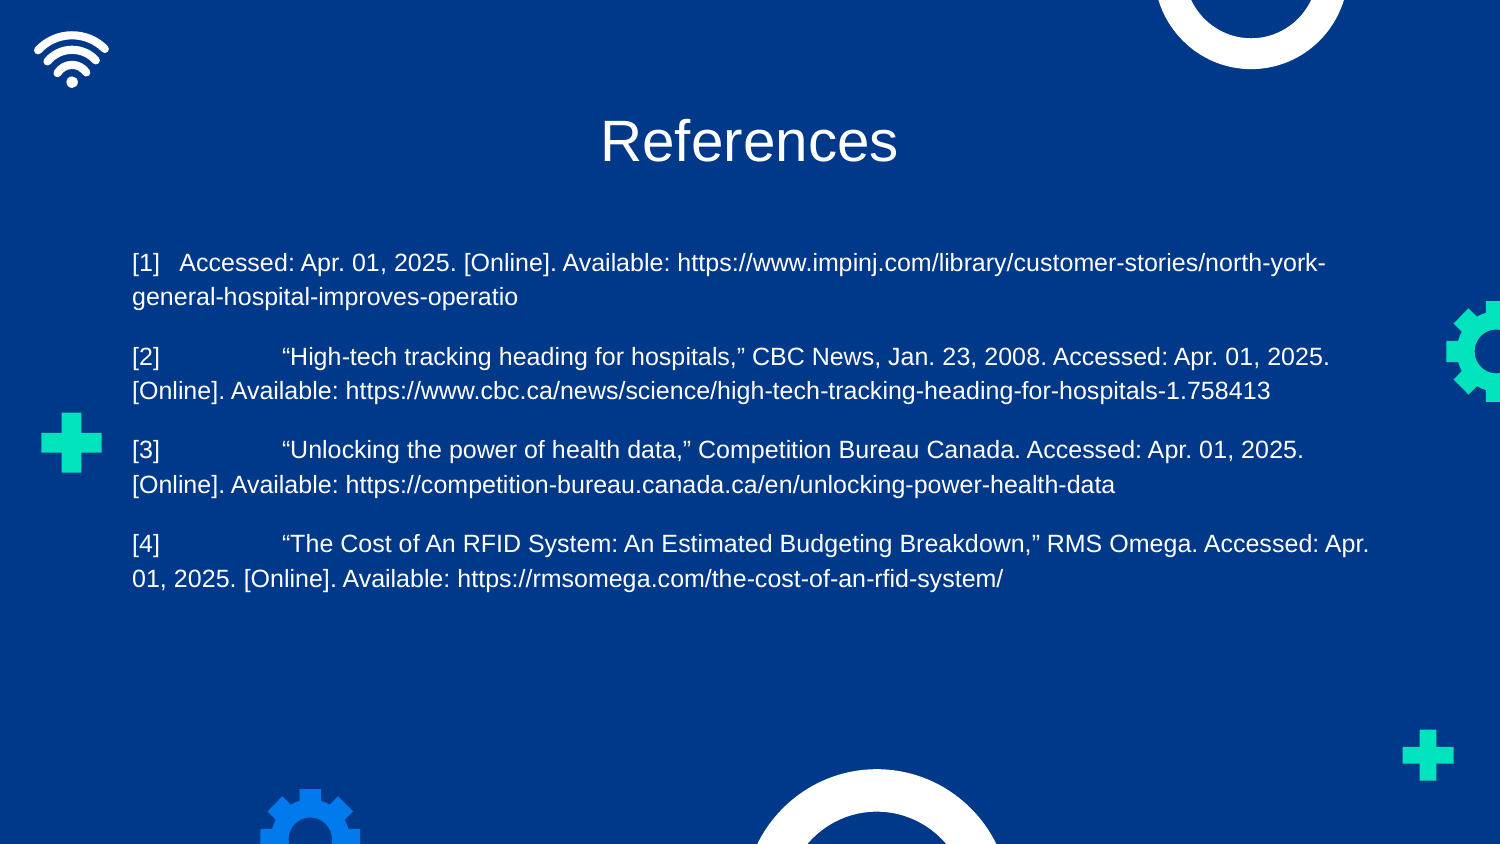

# References

[1]   Accessed: Apr. 01, 2025. [Online]. Available: https://www.impinj.com/library/customer-stories/north-york-general-hospital-improves-operatio
[2]	“High-tech tracking heading for hospitals,” CBC News, Jan. 23, 2008. Accessed: Apr. 01, 2025. [Online]. Available: https://www.cbc.ca/news/science/high-tech-tracking-heading-for-hospitals-1.758413
[3]	“Unlocking the power of health data,” Competition Bureau Canada. Accessed: Apr. 01, 2025. [Online]. Available: https://competition-bureau.canada.ca/en/unlocking-power-health-data
[4]	“The Cost of An RFID System: An Estimated Budgeting Breakdown,” RMS Omega. Accessed: Apr. 01, 2025. [Online]. Available: https://rmsomega.com/the-cost-of-an-rfid-system/